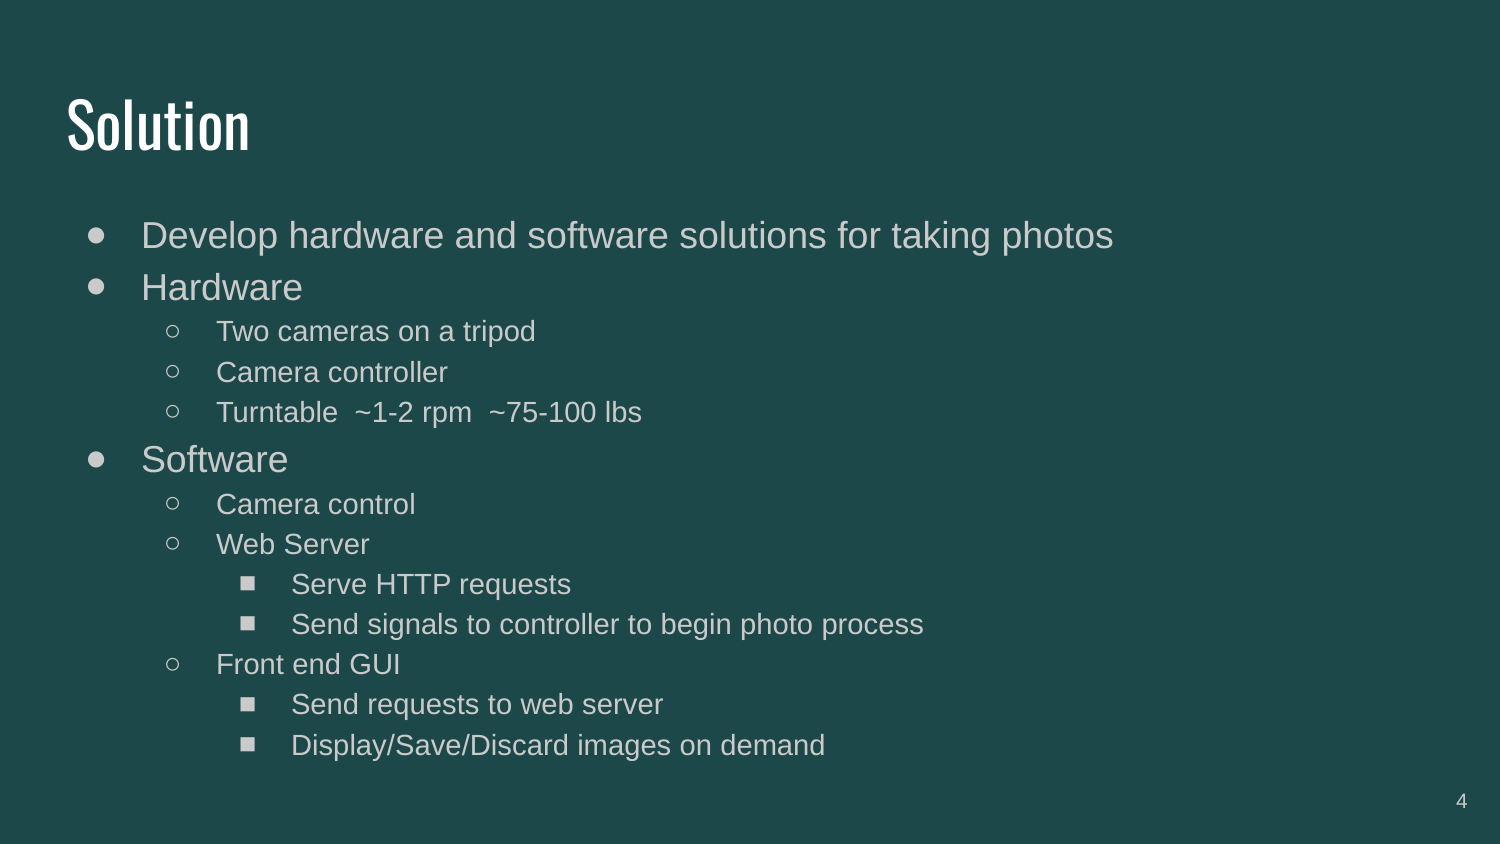

# Solution
Develop hardware and software solutions for taking photos
Hardware
Two cameras on a tripod
Camera controller
Turntable  ~1-2 rpm  ~75-100 lbs
Software
Camera control
Web Server
Serve HTTP requests
Send signals to controller to begin photo process
Front end GUI
Send requests to web server
Display/Save/Discard images on demand
4